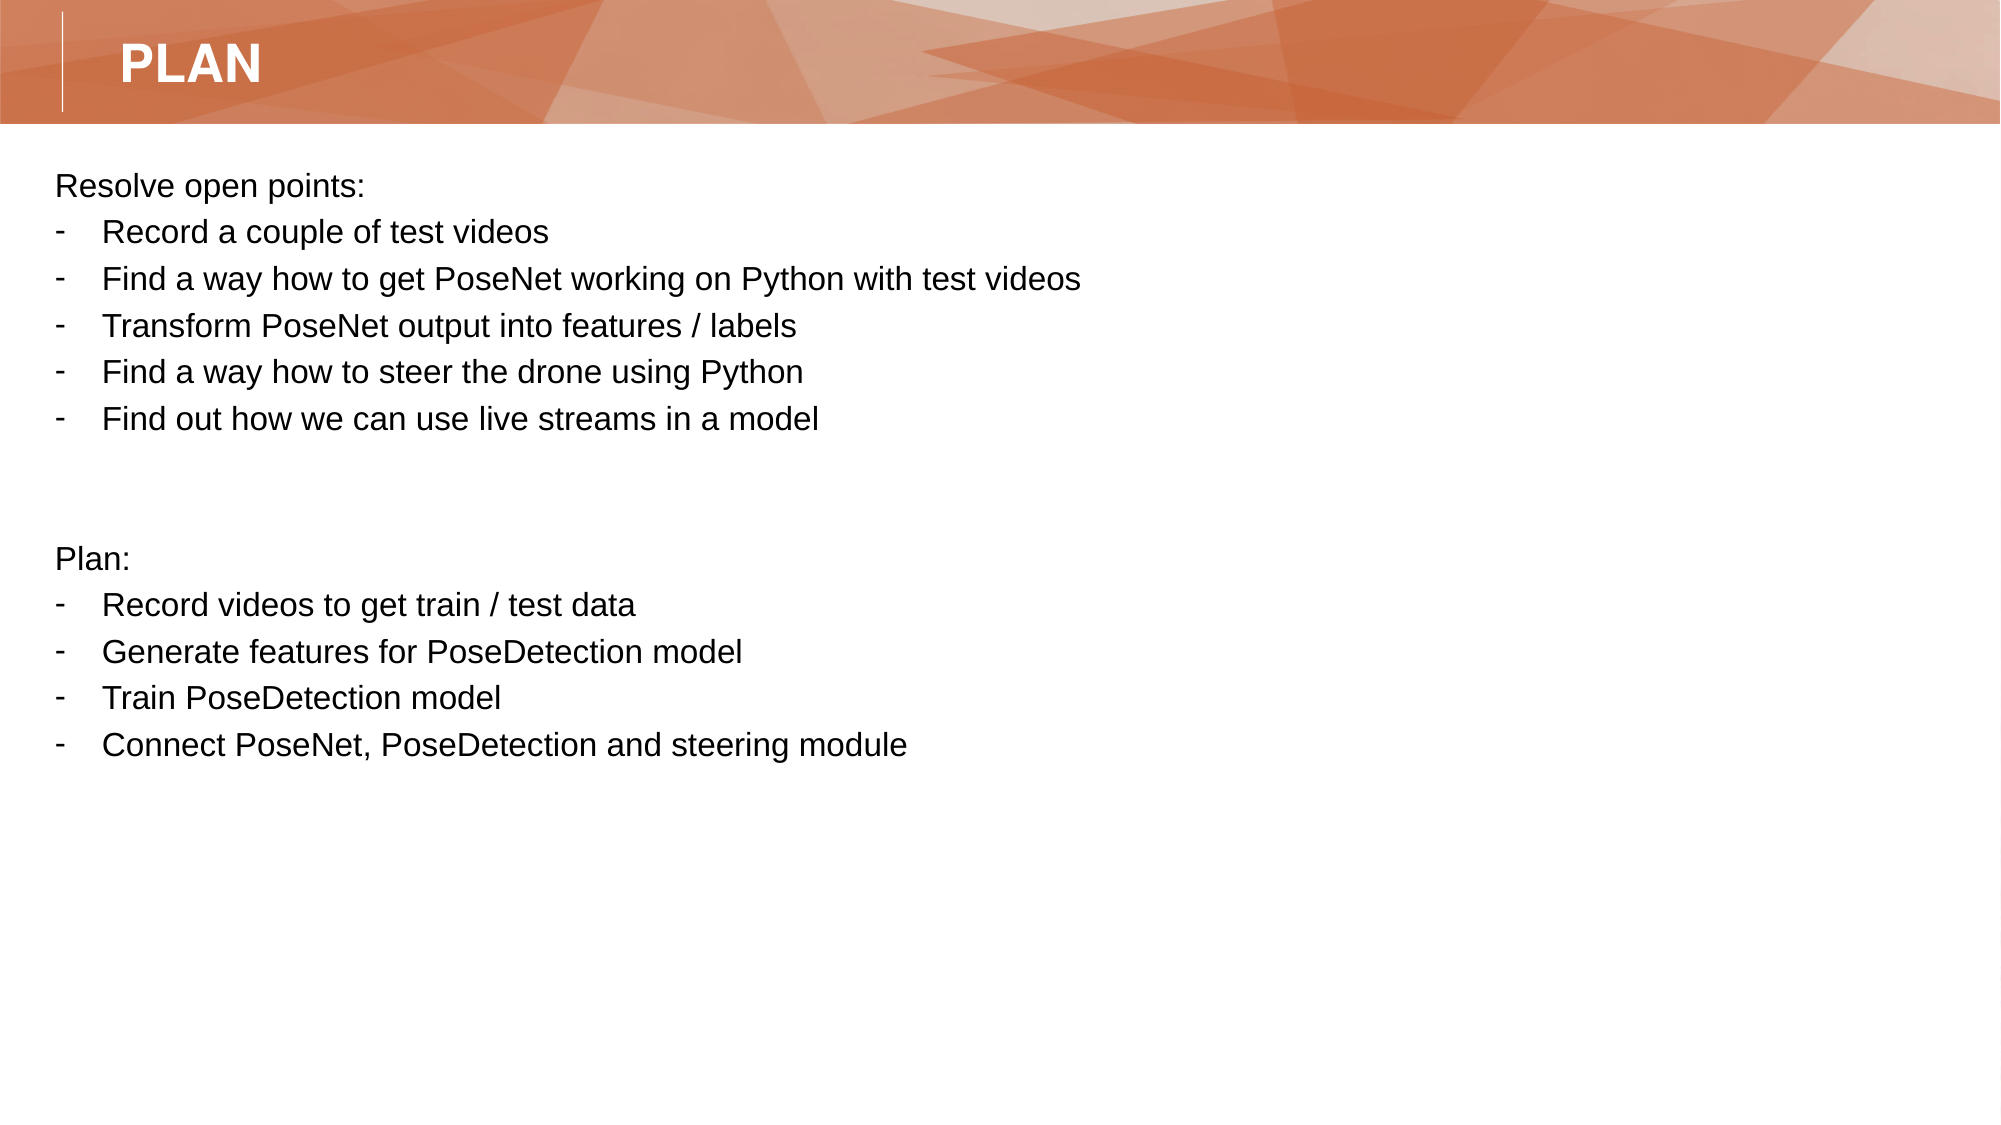

# Plan
Resolve open points:
Record a couple of test videos
Find a way how to get PoseNet working on Python with test videos
Transform PoseNet output into features / labels
Find a way how to steer the drone using Python
Find out how we can use live streams in a model

Plan:
Record videos to get train / test data
Generate features for PoseDetection model
Train PoseDetection model
Connect PoseNet, PoseDetection and steering module